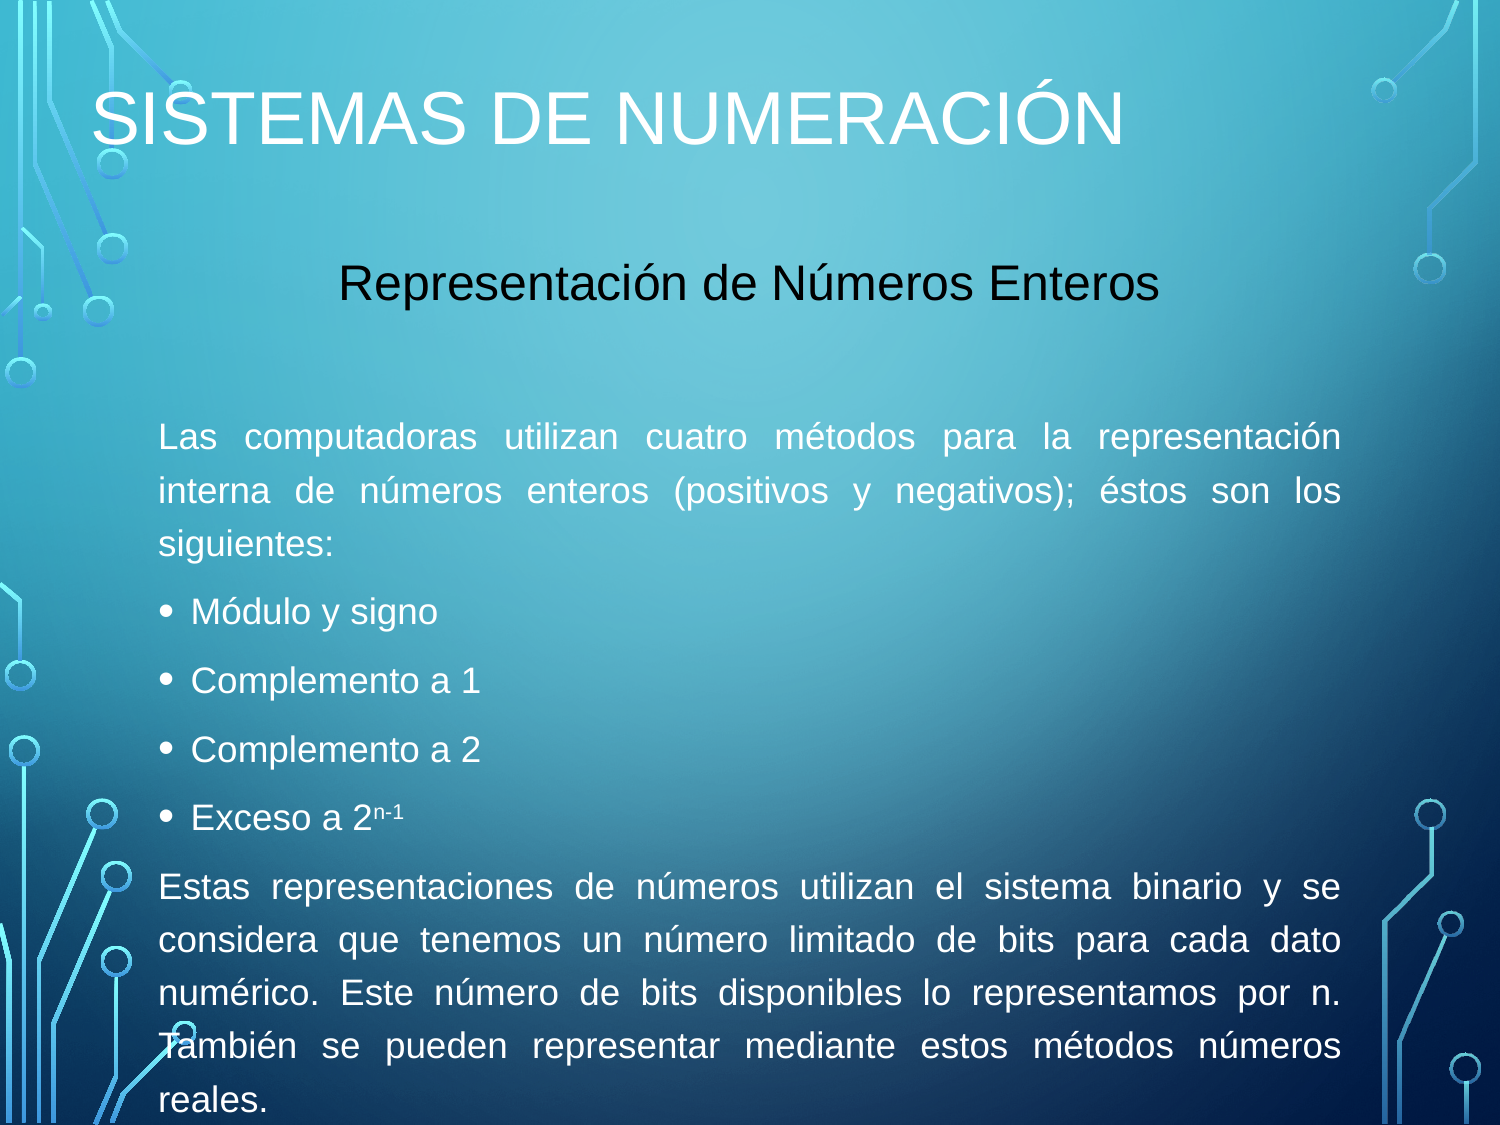

# Sistemas de Numeración
Representación de Números Enteros
Las computadoras utilizan cuatro métodos para la representación interna de números enteros (positivos y negativos); éstos son los siguientes:
Módulo y signo
Complemento a 1
Complemento a 2
Exceso a 2n-1
Estas representaciones de números utilizan el sistema binario y se considera que tenemos un número limitado de bits para cada dato numérico. Este número de bits disponibles lo representamos por n. También se pueden representar mediante estos métodos números reales.